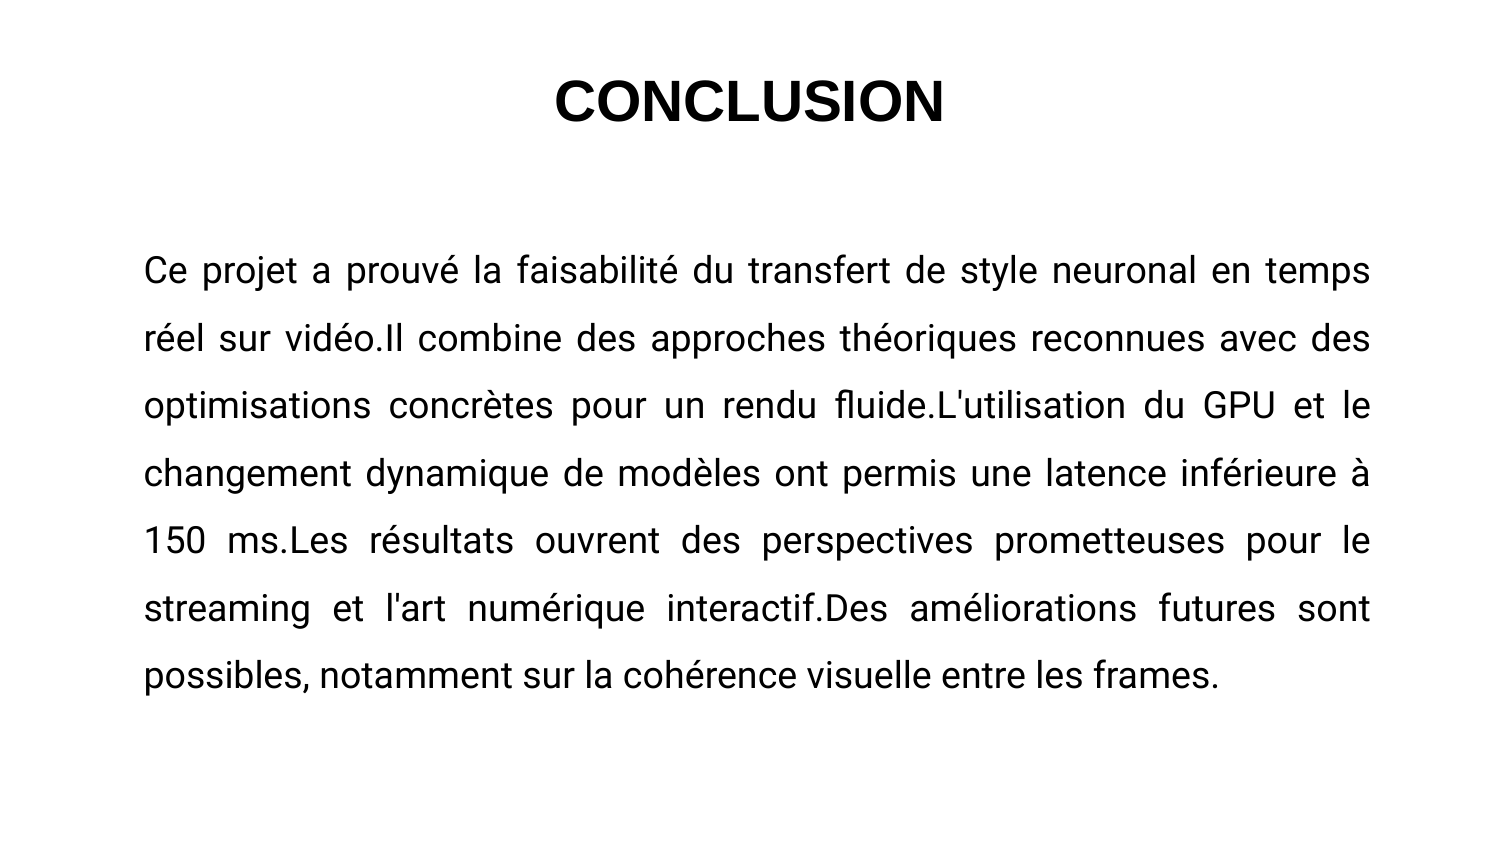

# CONCLUSION
Ce projet a prouvé la faisabilité du transfert de style neuronal en temps réel sur vidéo.Il combine des approches théoriques reconnues avec des optimisations concrètes pour un rendu fluide.L'utilisation du GPU et le changement dynamique de modèles ont permis une latence inférieure à 150 ms.Les résultats ouvrent des perspectives prometteuses pour le streaming et l'art numérique interactif.Des améliorations futures sont possibles, notamment sur la cohérence visuelle entre les frames.